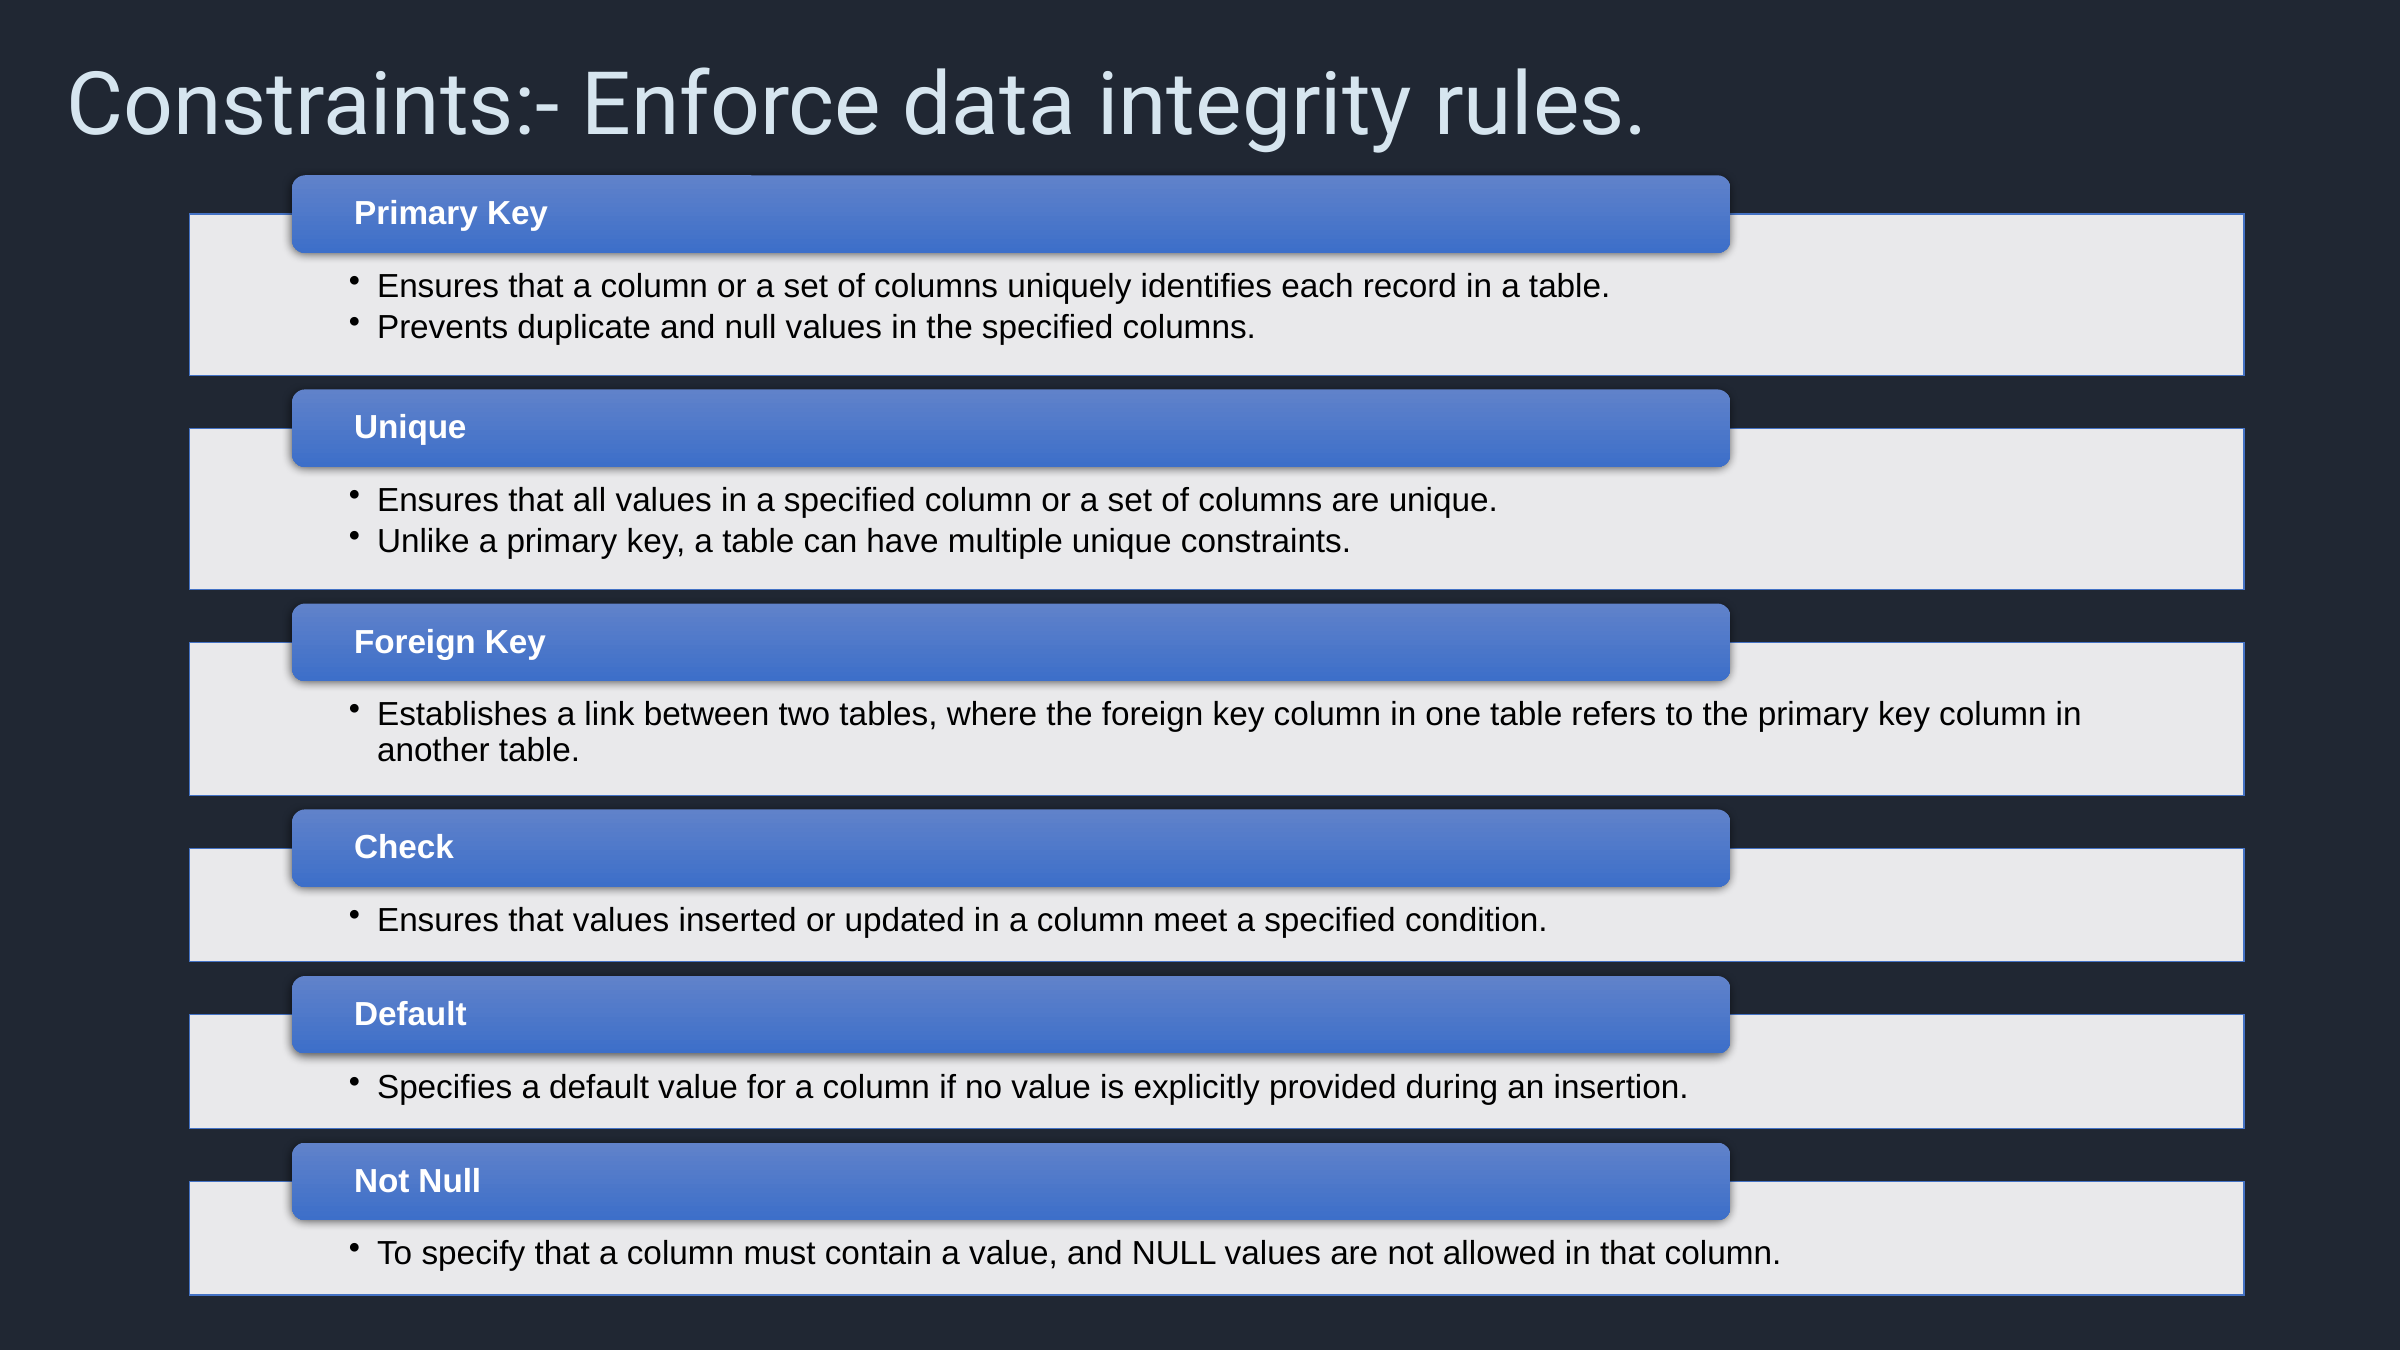

Constraints:- Enforce data integrity rules.
Ensures that a column or a set of columns uniquely identifies each record in a table.
Prevents duplicate and null values in the specified columns.
Primary Key
Ensures that all values in a specified column or a set of columns are unique.
Unlike a primary key, a table can have multiple unique constraints.
Unique
Establishes a link between two tables, where the foreign key column in one table refers to the primary key column in another table.
Foreign Key
Ensures that values inserted or updated in a column meet a specified condition.
Check
Specifies a default value for a column if no value is explicitly provided during an insertion.
Default
To specify that a column must contain a value, and NULL values are not allowed in that column.
Not Null